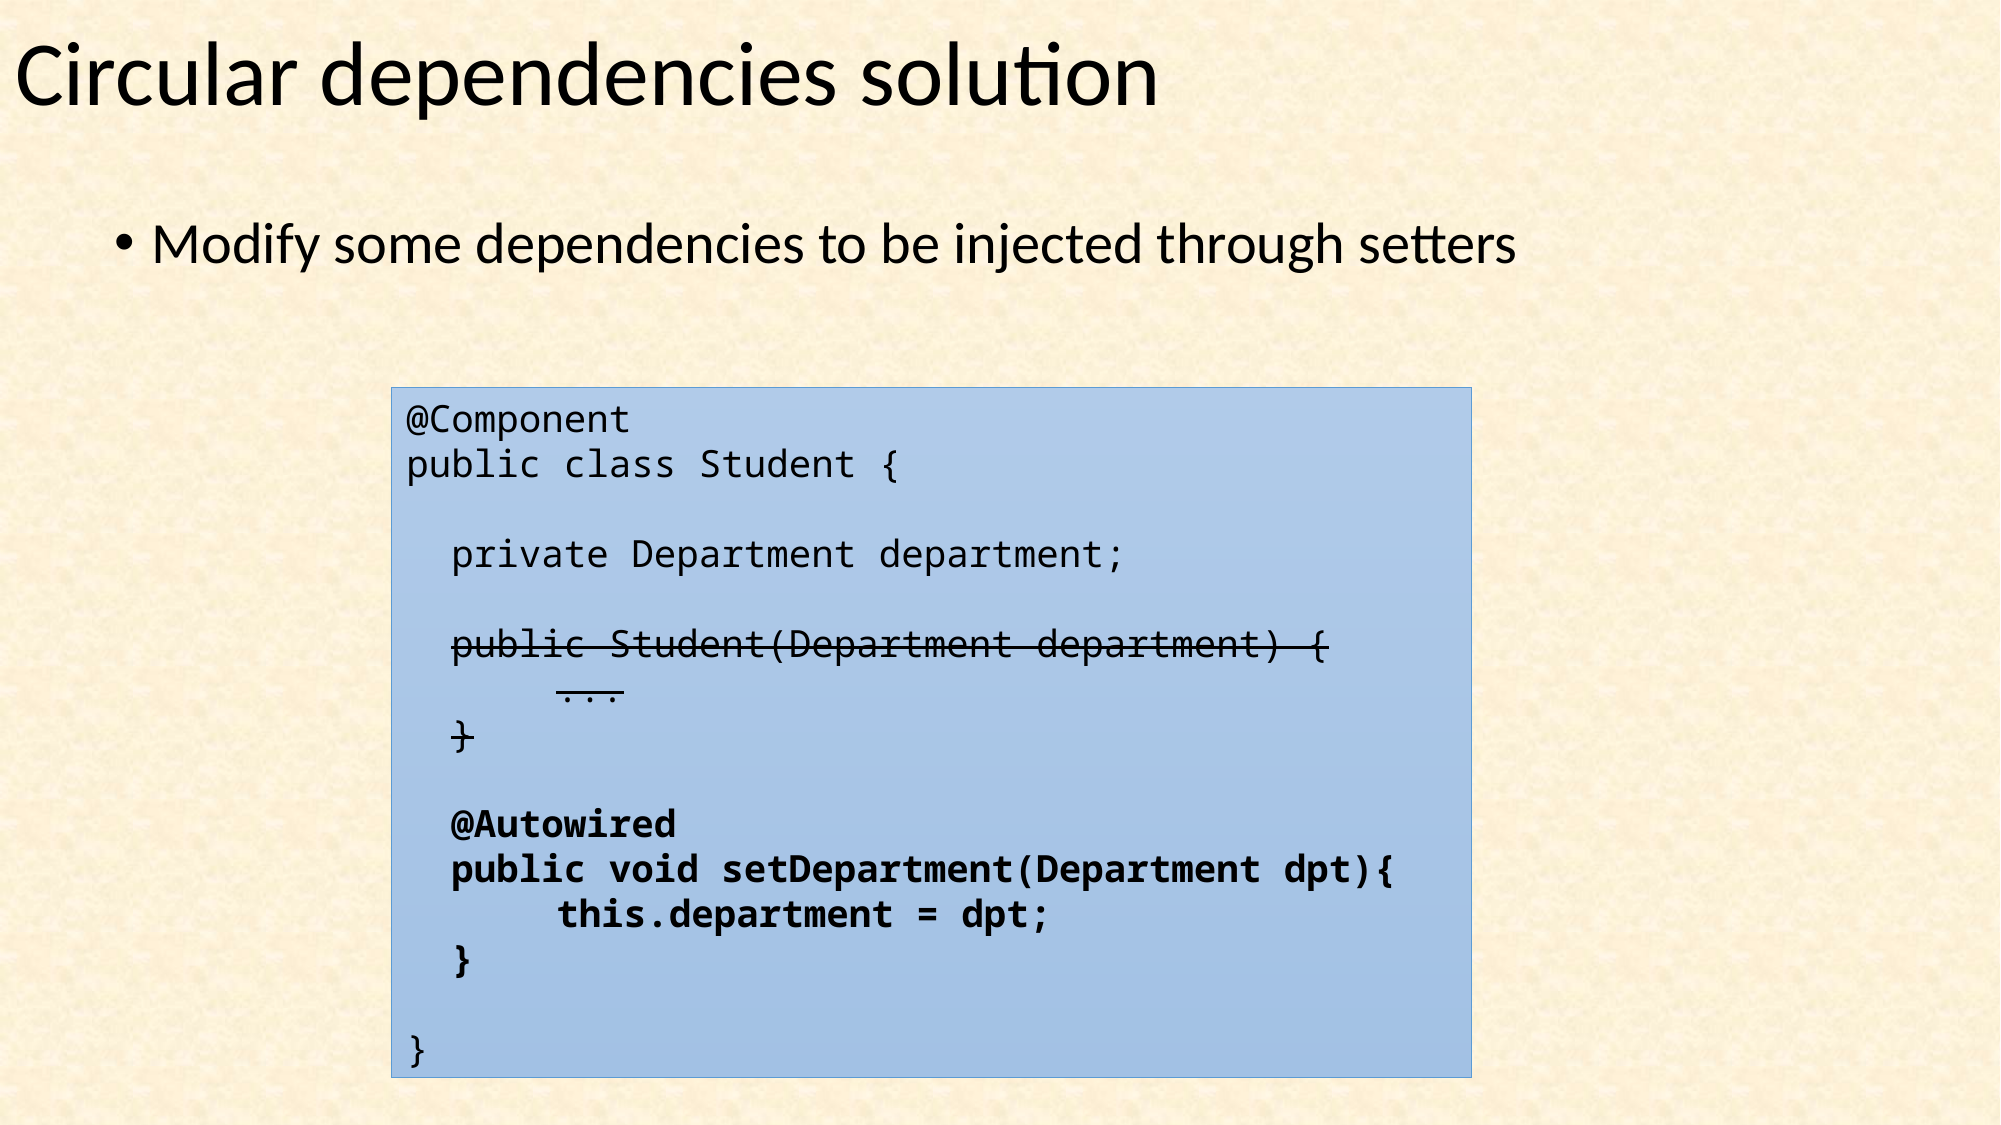

# Circular dependencies solution
Modify some dependencies to be injected through setters
@Component
public class Student {

  private Department department;

  public Student(Department department) {
    	...
  }

  @Autowired
  public void setDepartment(Department dpt){
	this.department = dpt;
  }

}